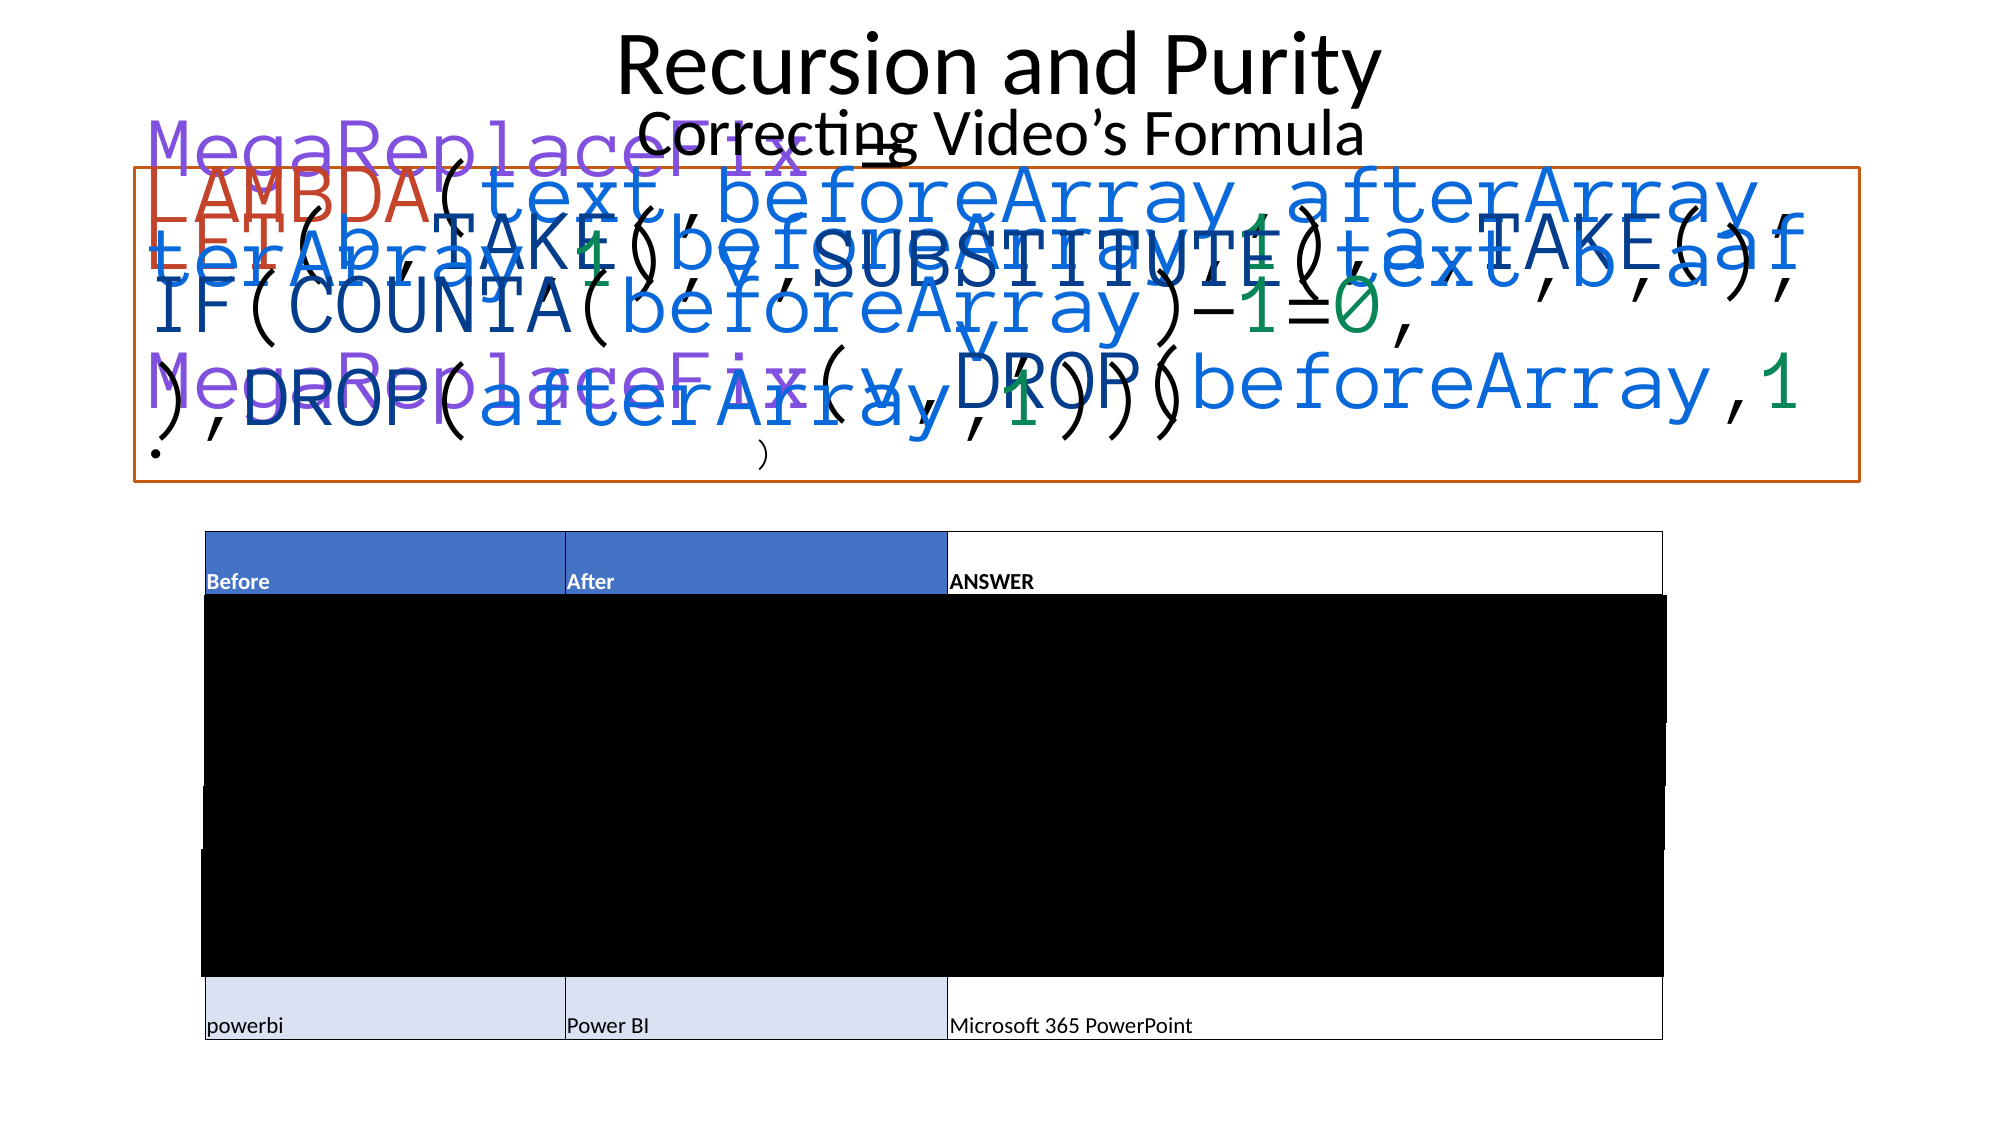

# Recursion and Purity
Correcting Video’s Formula
MegaReplaceFix =
   LAMBDA(text,beforeArray,afterArray,
          LET(b,TAKE(beforeArray,1),a,TAKE(afterArray,1),v,SUBSTITUTE(text,b,a),
              IF(COUNTA(beforeArray)-1=0,
                 v,
                 MegaReplaceFix(v,DROP(beforeArray,1),DROP(afterArray,1)))
                            )

| Before | After | ANSWER |
| --- | --- | --- |
| msexcel | Excel | Office 365 Power Point |
| Power Point | PowerPoint | Office 365 PowerPoint |
| PPT | PowerPoint | Office 365 PowerPoint |
| Office 365 | Microsoft 365 | Microsoft 365 PowerPoint |
| onenote | One Note | Microsoft 365 PowerPoint |
| PowerQuery | Power Query | Microsoft 365 PowerPoint |
| powerbi | Power BI | Microsoft 365 PowerPoint |